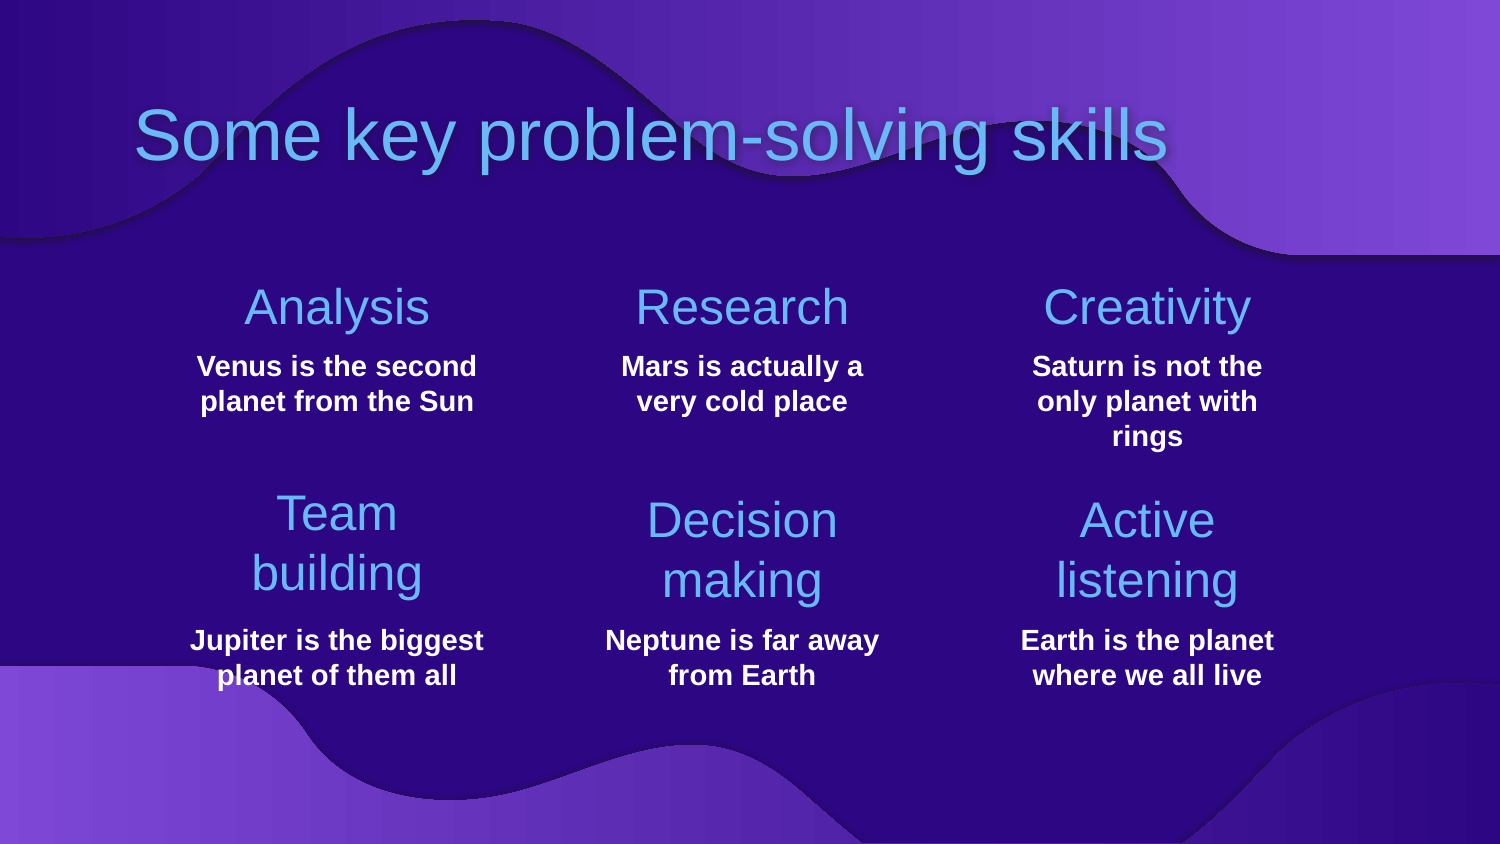

# Some key problem-solving skills
Analysis
Research
Creativity
Venus is the second planet from the Sun
Mars is actually a very cold place
Saturn is not the only planet with rings
Team building
Decision making
Active listening
Jupiter is the biggest planet of them all
Neptune is far away from Earth
Earth is the planet where we all live